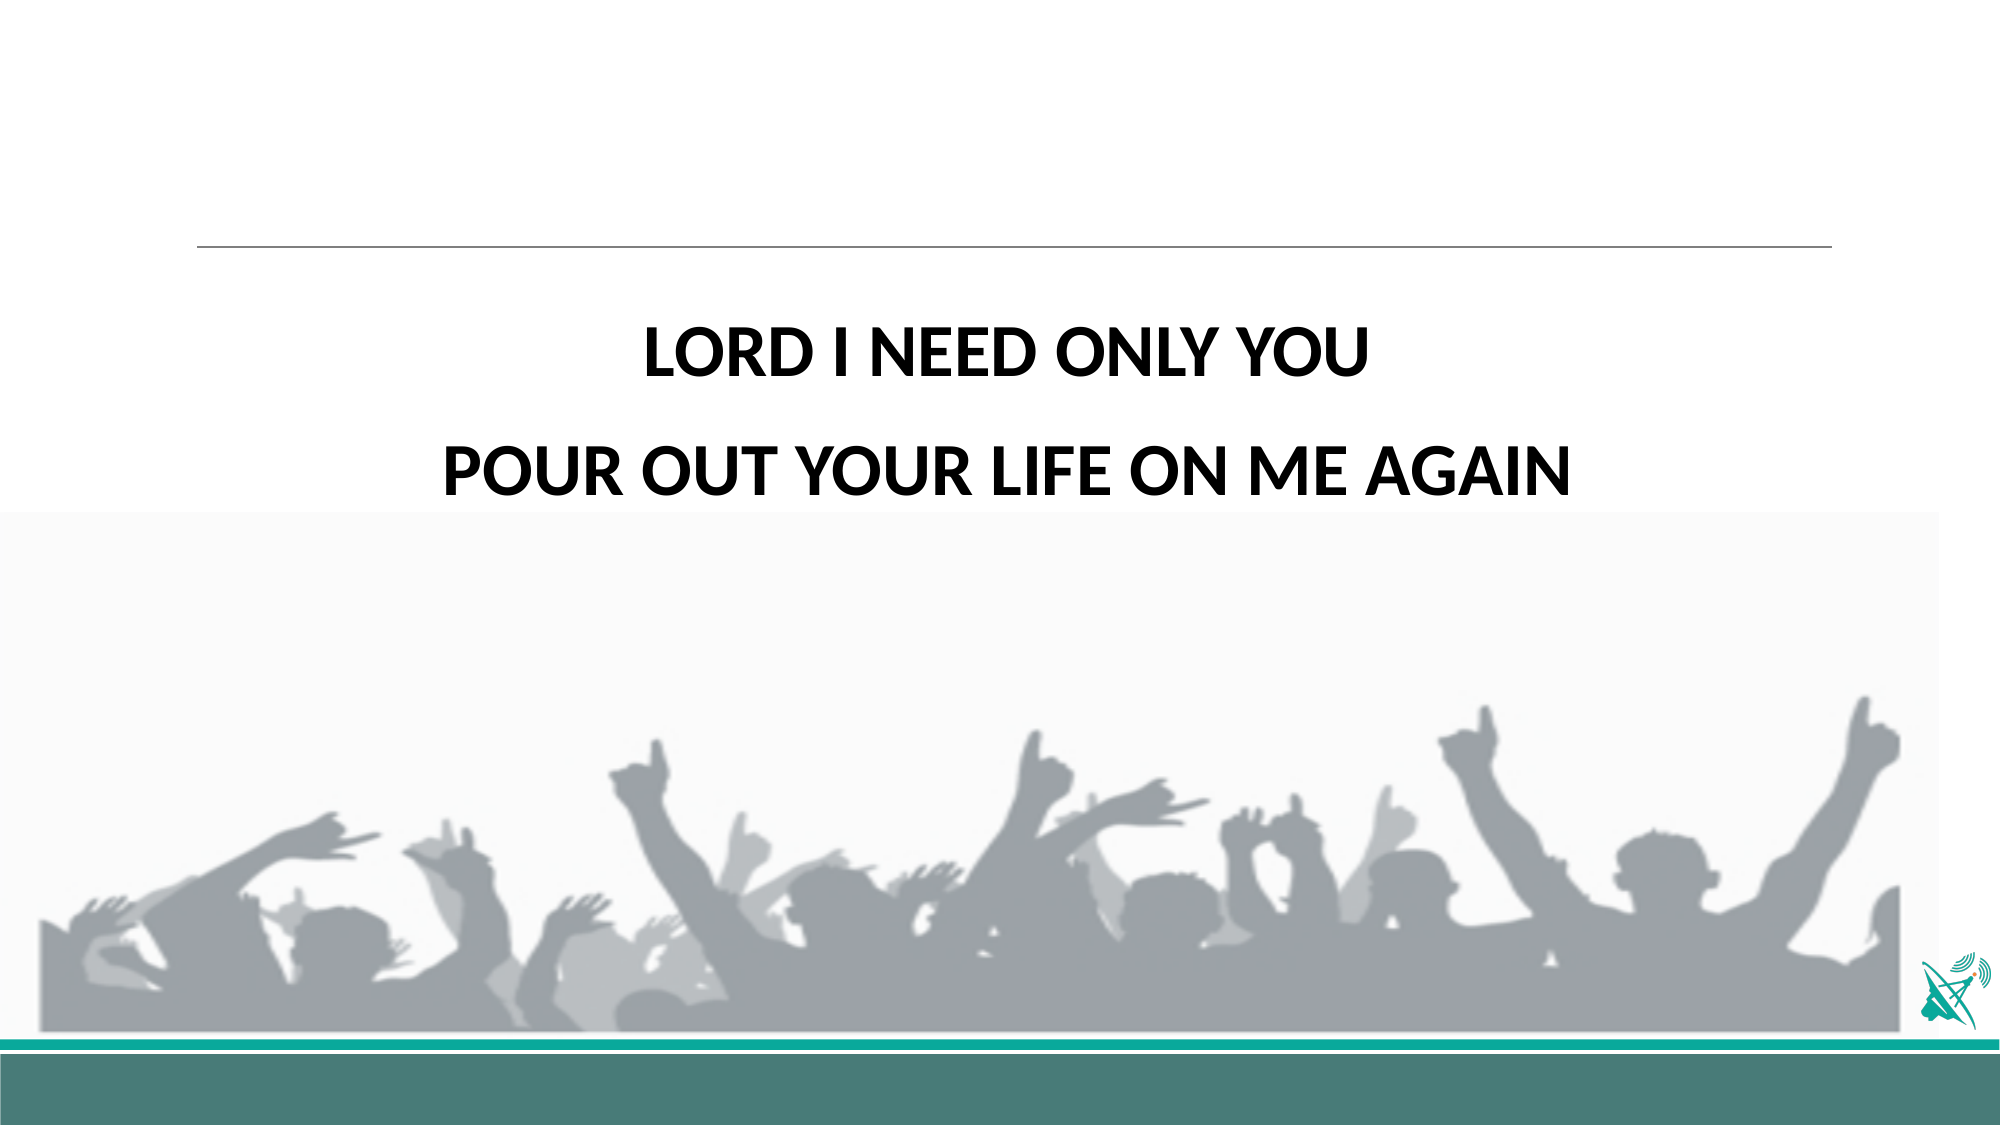

LORD I NEED ONLY YOU
POUR OUT YOUR LIFE ON ME AGAIN